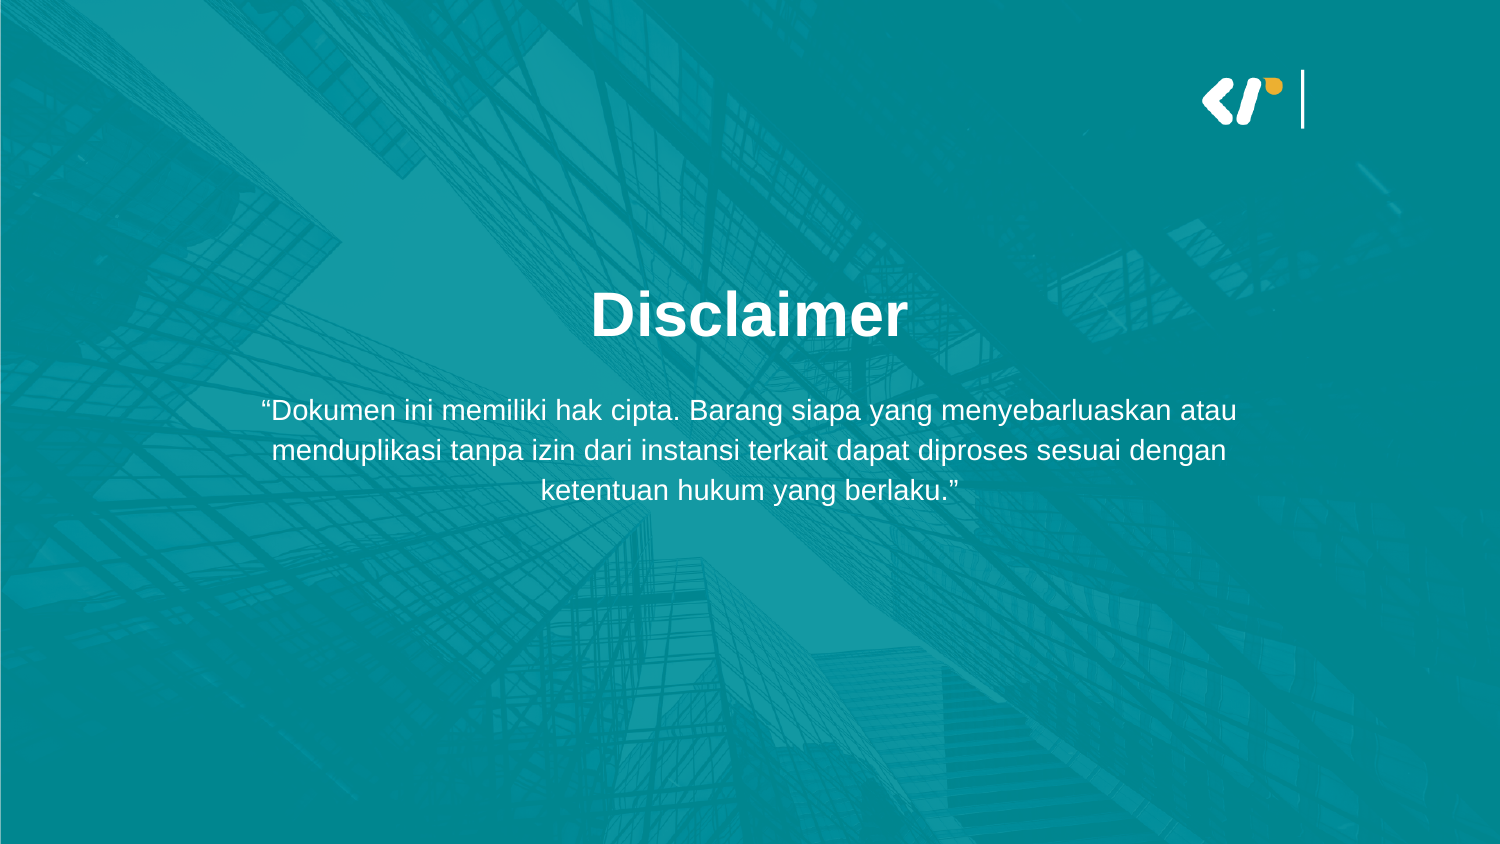

# Disclaimer
“Dokumen ini memiliki hak cipta. Barang siapa yang menyebarluaskan atau menduplikasi tanpa izin dari instansi terkait dapat diproses sesuai dengan ketentuan hukum yang berlaku.”